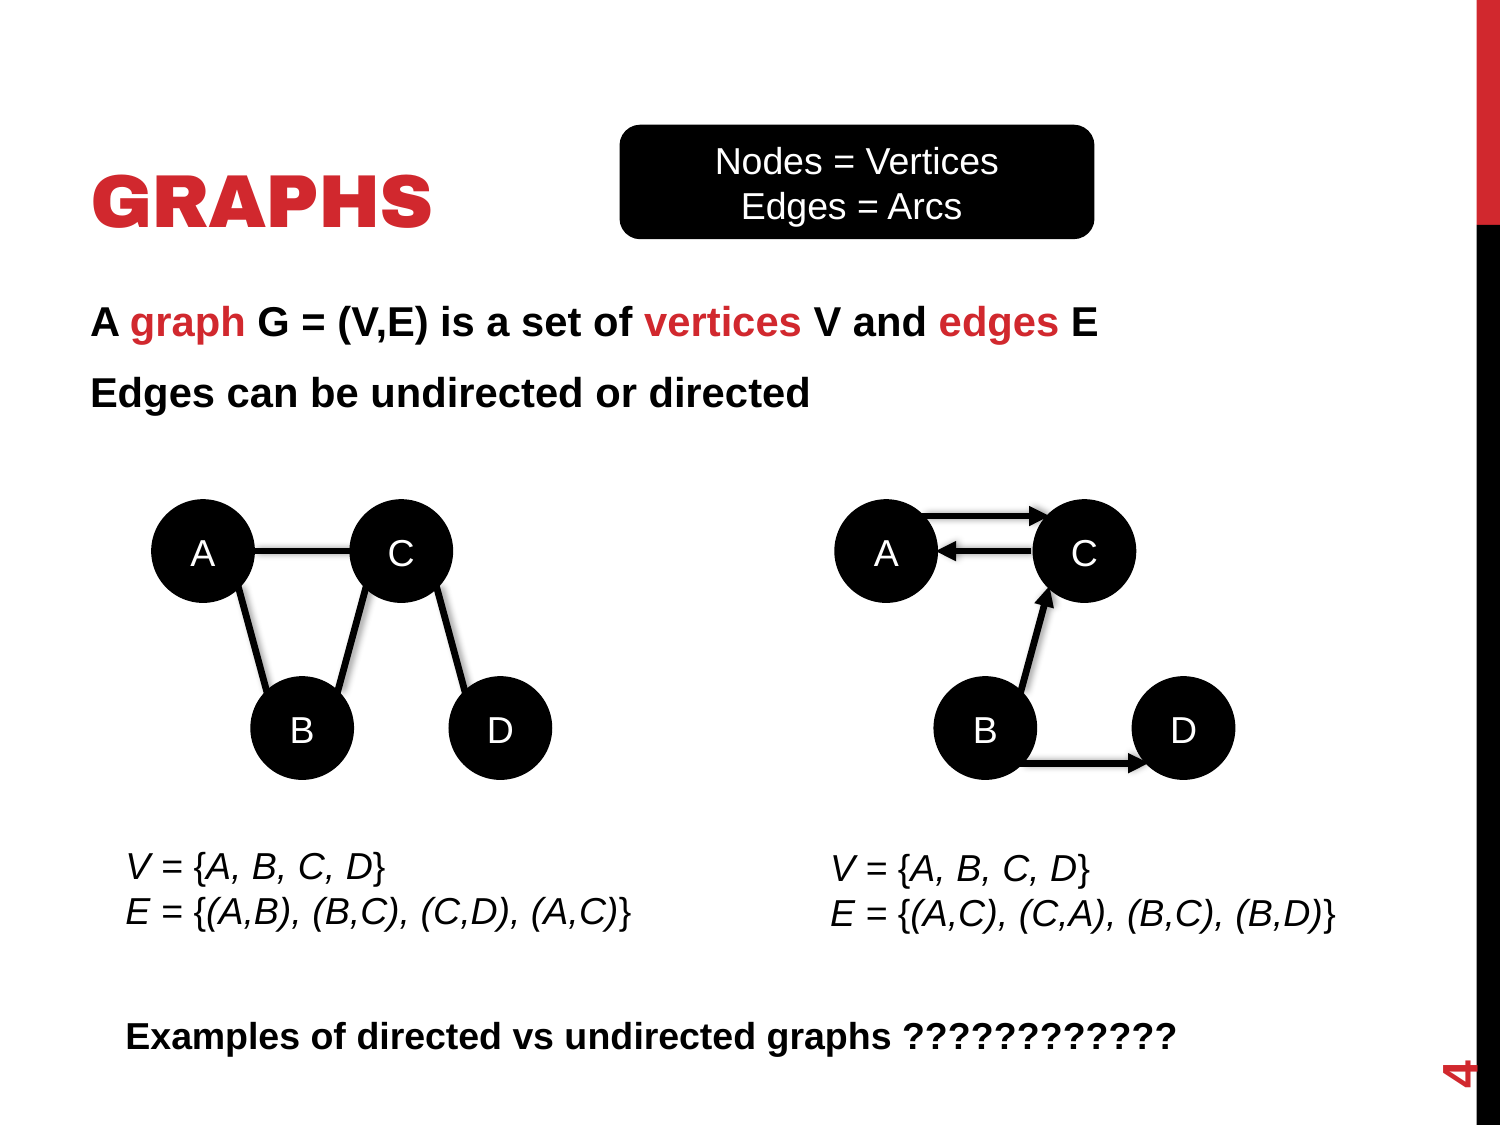

# Graphs
Nodes = Vertices
Edges = Arcs
A graph G = (V,E) is a set of vertices V and edges E
Edges can be undirected or directed
A
C
A
C
B
D
B
D
V = {A, B, C, D}
E = {(A,B), (B,C), (C,D), (A,C)}
V = {A, B, C, D}
E = {(A,C), (C,A), (B,C), (B,D)}
4
Examples of directed vs undirected graphs ????????????